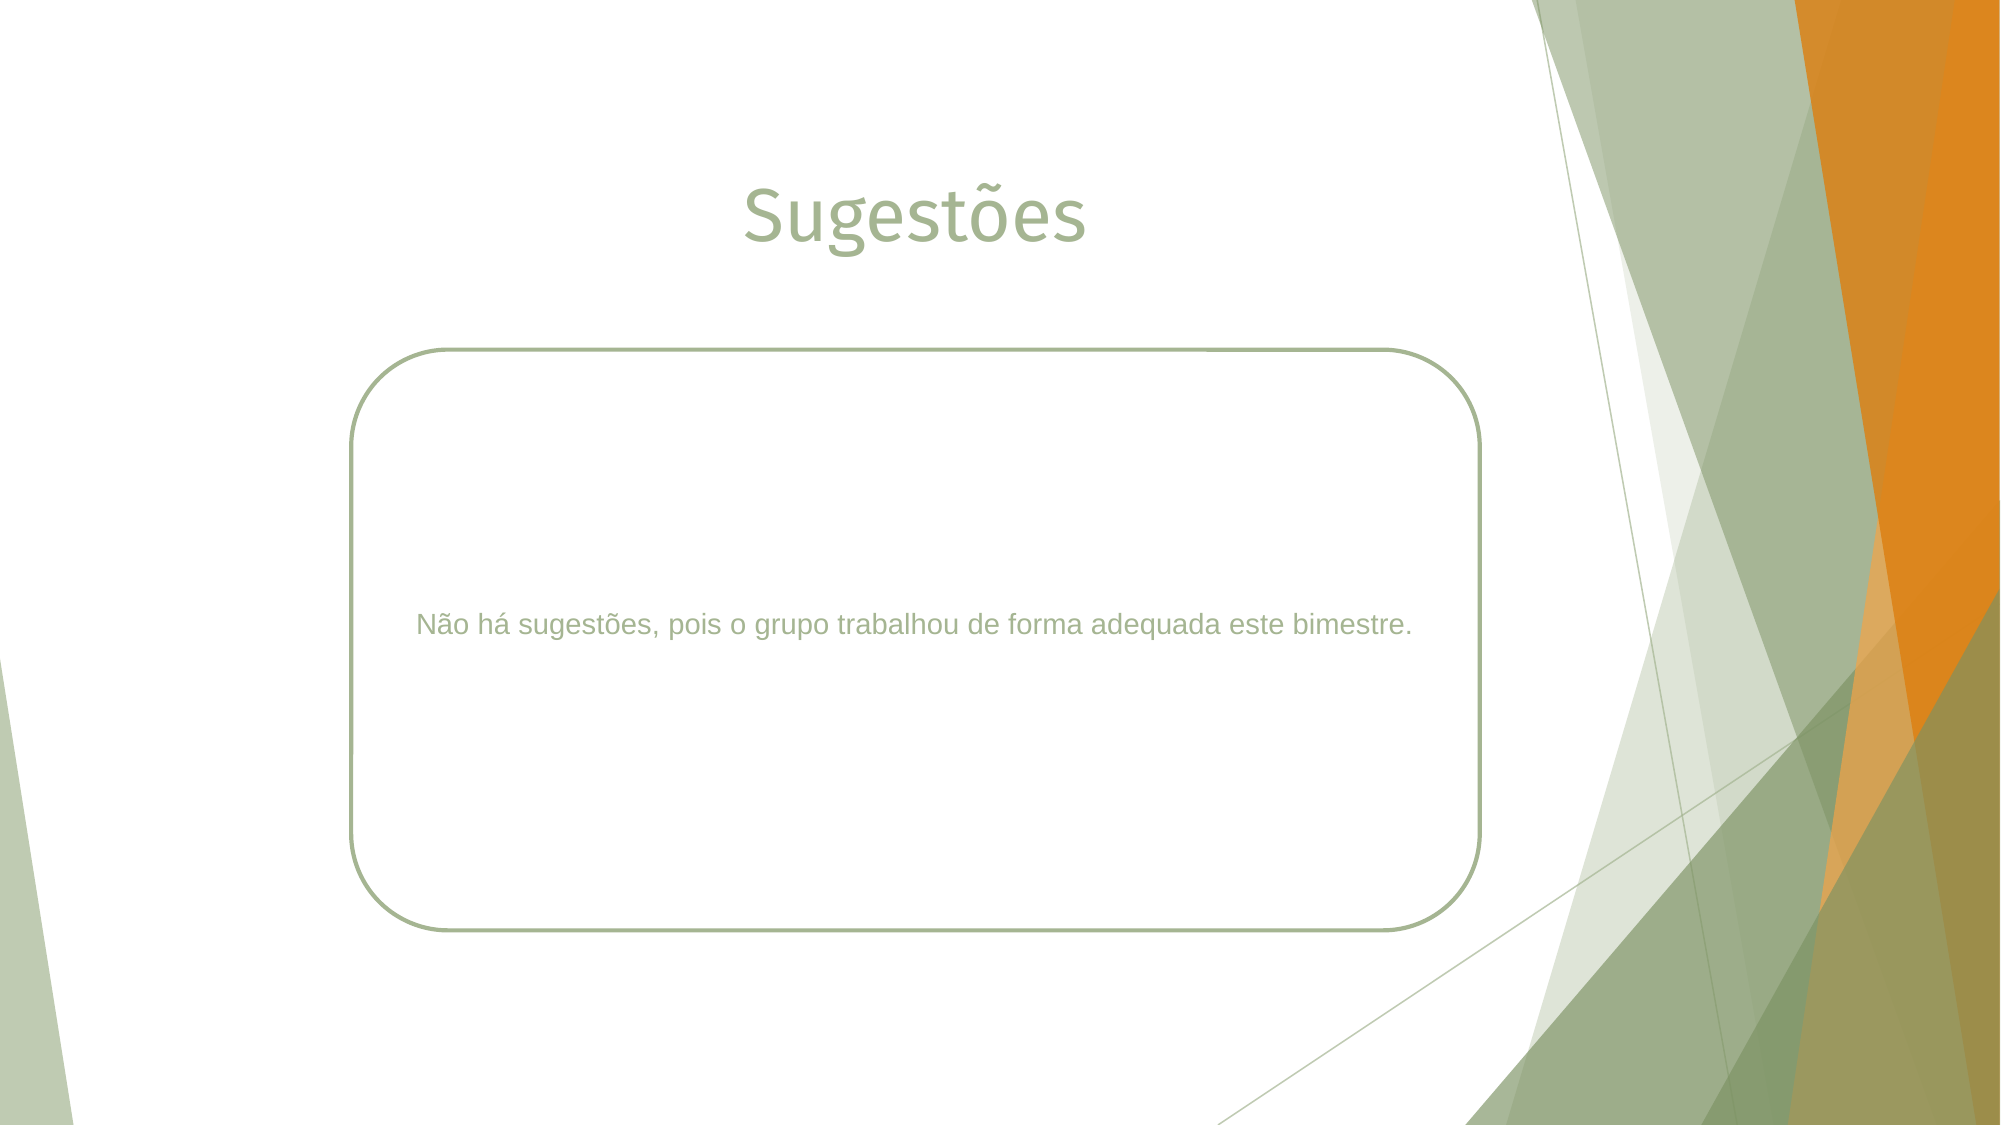

# Sugestões
Não há sugestões, pois o grupo trabalhou de forma adequada este bimestre.